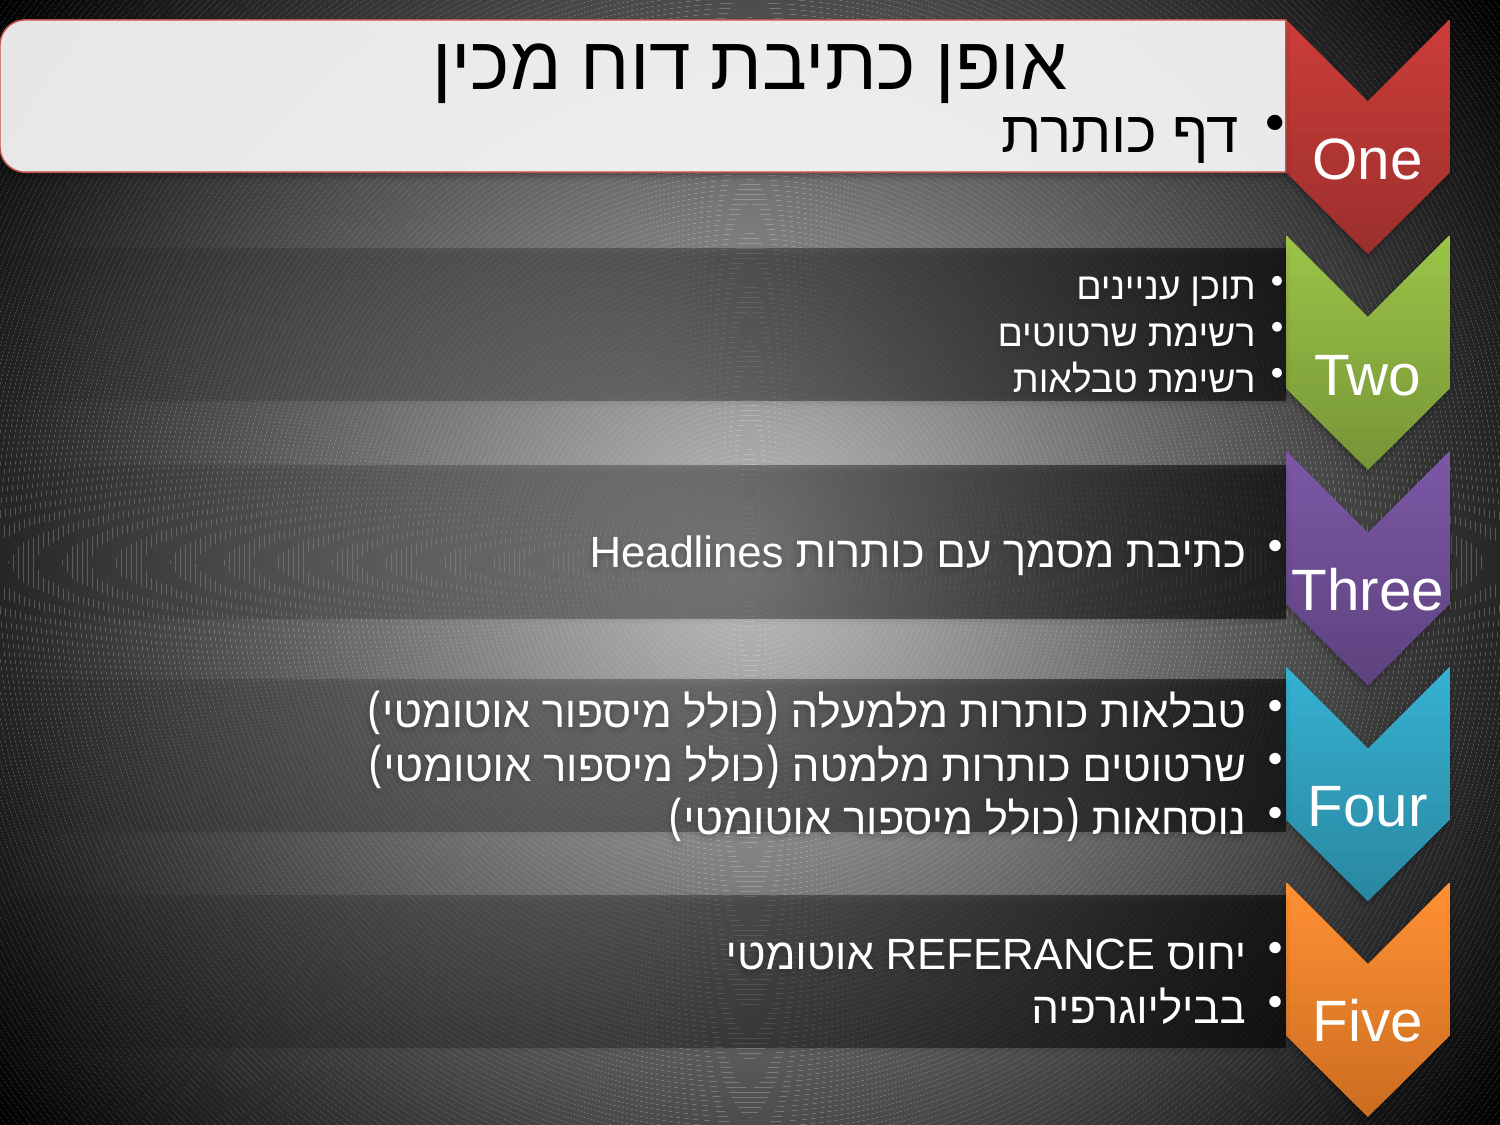

אופן כתיבת דוח מכין
One
דף כותרת
Two
תוכן עניינים
רשימת שרטוטים
רשימת טבלאות
Three
כתיבת מסמך עם כותרות Headlines
Four
טבלאות כותרות מלמעלה (כולל מיספור אוטומטי)
שרטוטים כותרות מלמטה (כולל מיספור אוטומטי)
נוסחאות (כולל מיספור אוטומטי)
Five
יחוס REFERANCE אוטומטי
בביליוגרפיה